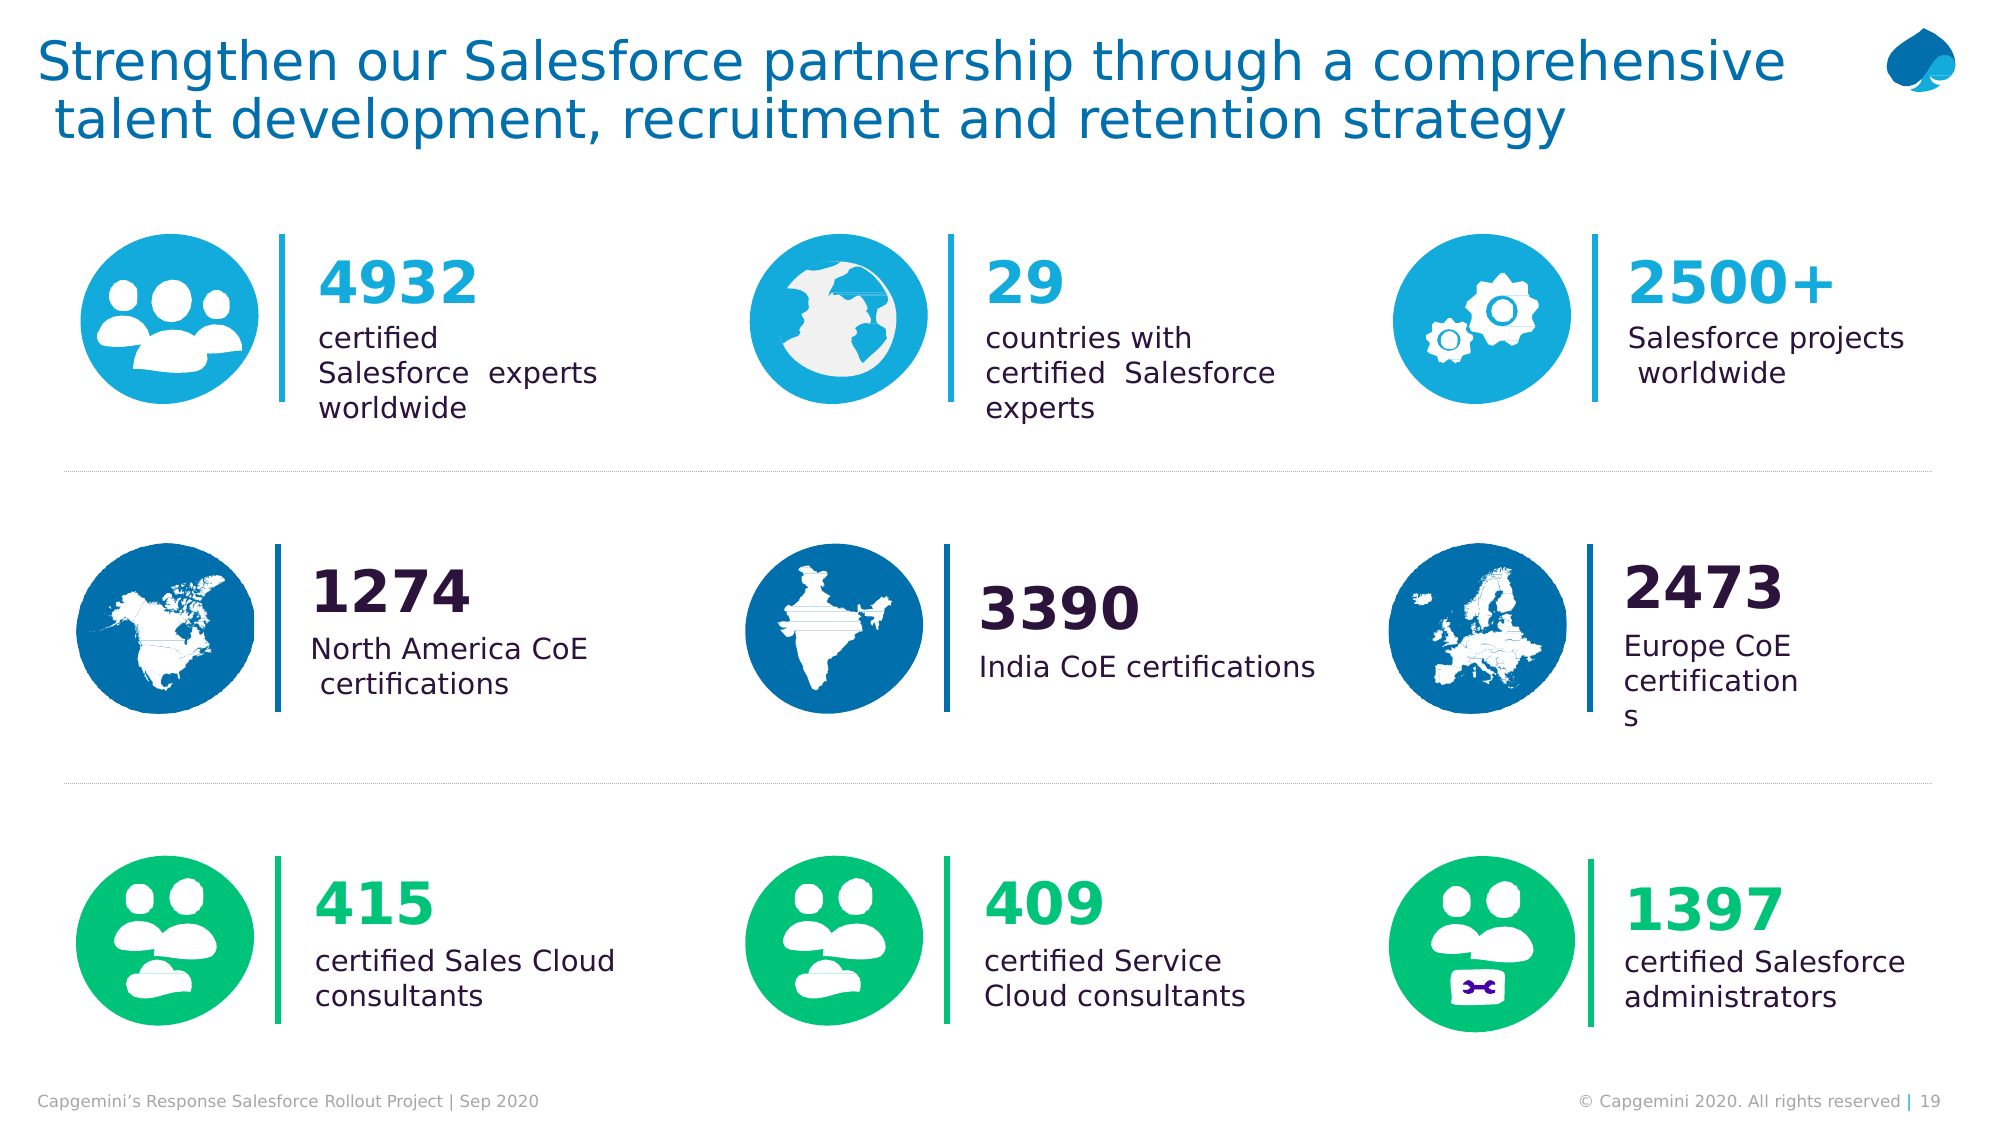

Strengthen our Salesforce partnership through a comprehensive  talent development, recruitment and retention strategy

# 4932
certified Salesforce  experts worldwide
29
countries with certified  Salesforce experts
2500+
Salesforce projects  worldwide

2473
Europe CoE  certifications
1274
North America CoE  certifications

3390
India CoE certifications

415
certified Sales Cloud
consultants
409
certified Service
Cloud consultants

1397
certified Salesforce
administrators

Capgemini’s Response Salesforce Rollout Project | Sep 2020
© Capgemini 2020. All rights reserved | 19